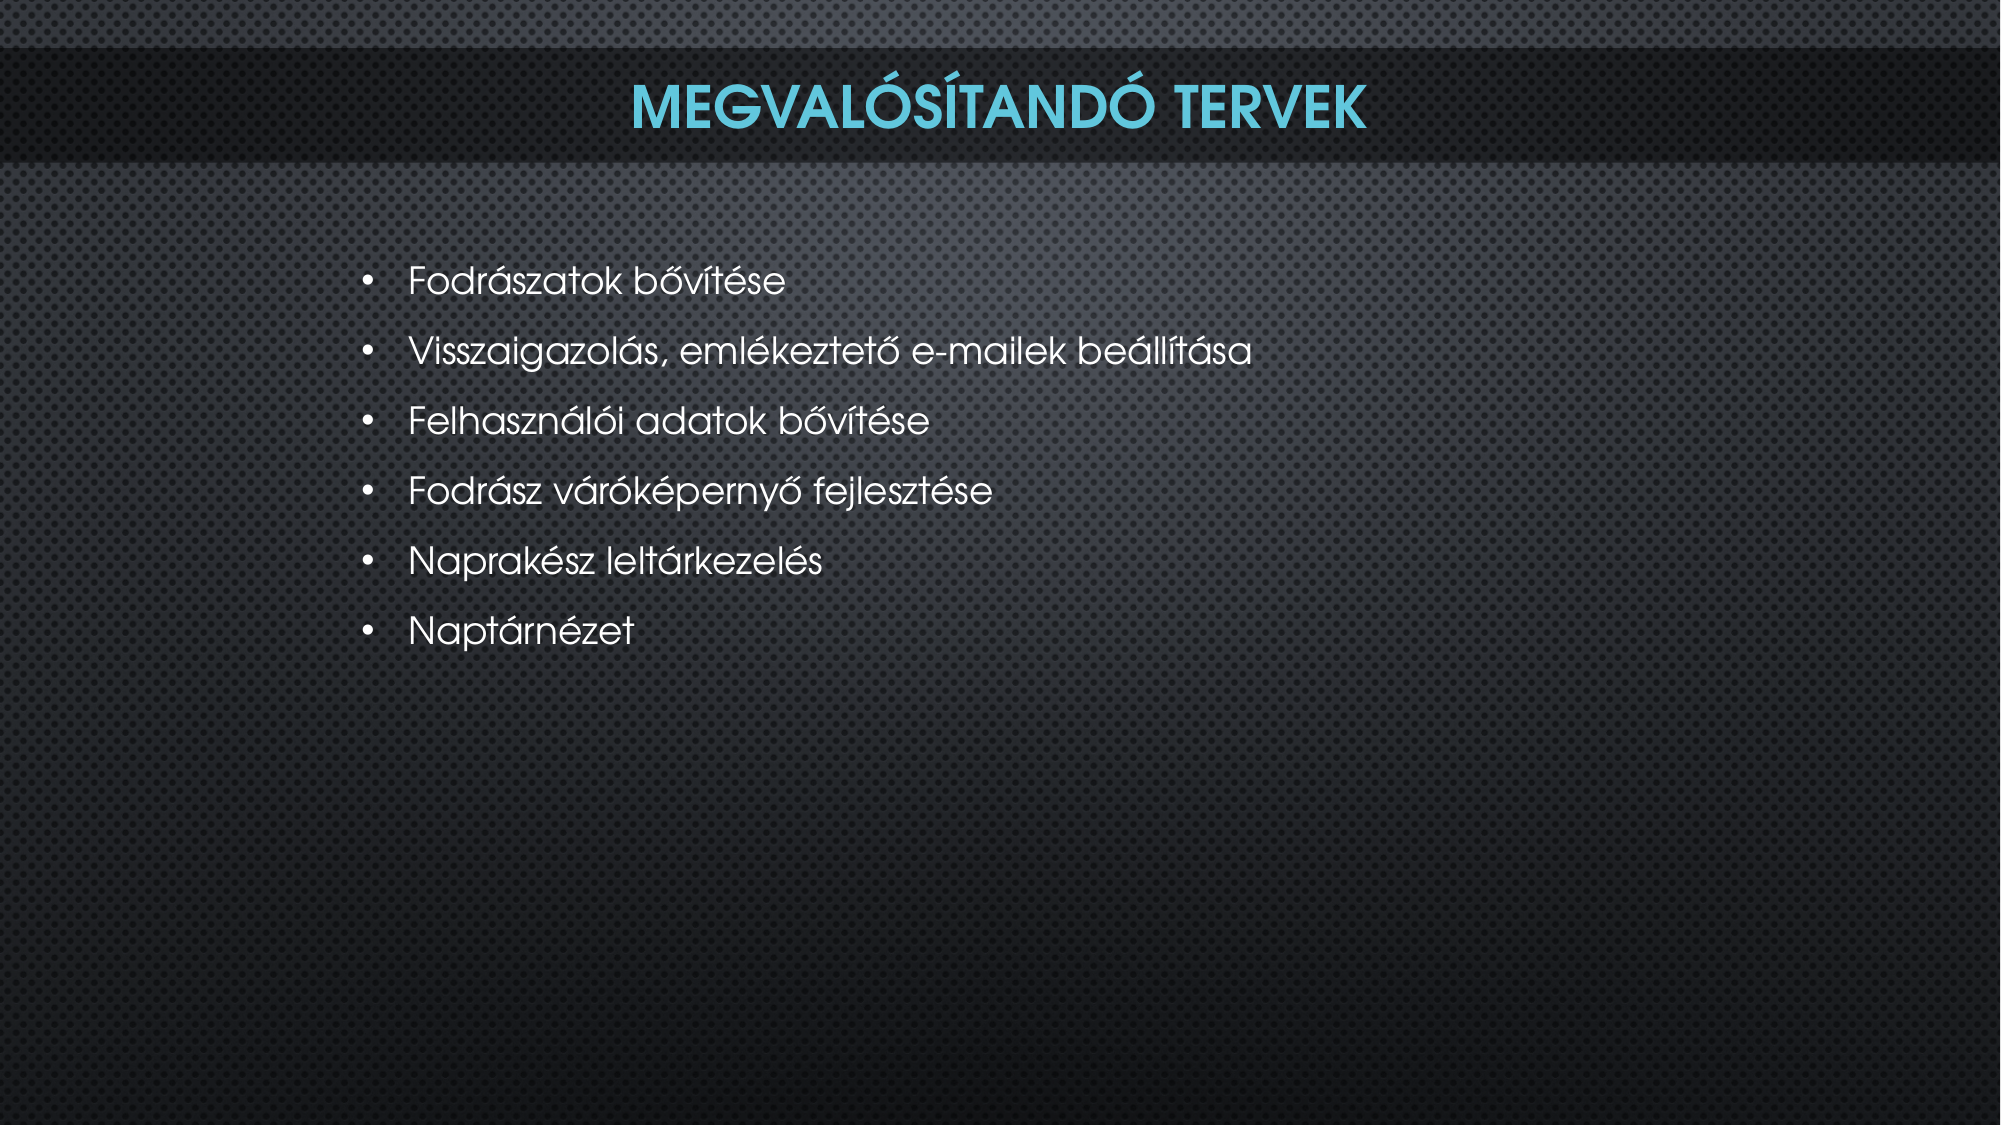

MEGVALÓSÍTANDÓ TERVEK
Fodrászatok bővítése
Visszaigazolás, emlékeztető e-mailek beállítása
Felhasználói adatok bővítése
Fodrász váróképernyő fejlesztése
Naprakész leltárkezelés
Naptárnézet